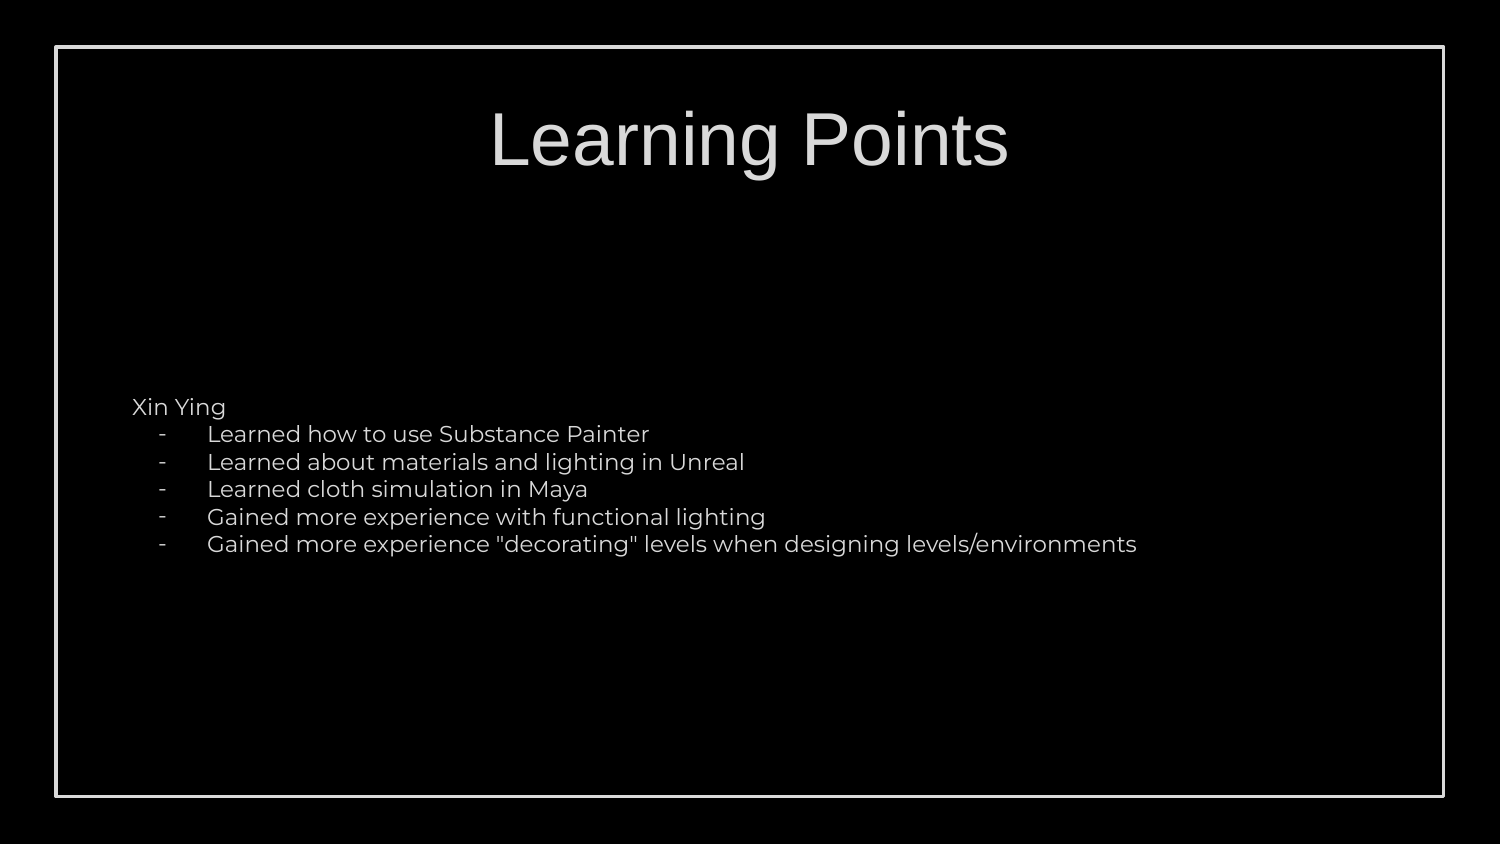

# Learning Points
Xin Ying
Learned how to use Substance Painter
Learned about materials and lighting in Unreal
Learned cloth simulation in Maya
Gained more experience with functional lighting
Gained more experience "decorating" levels when designing levels/environments